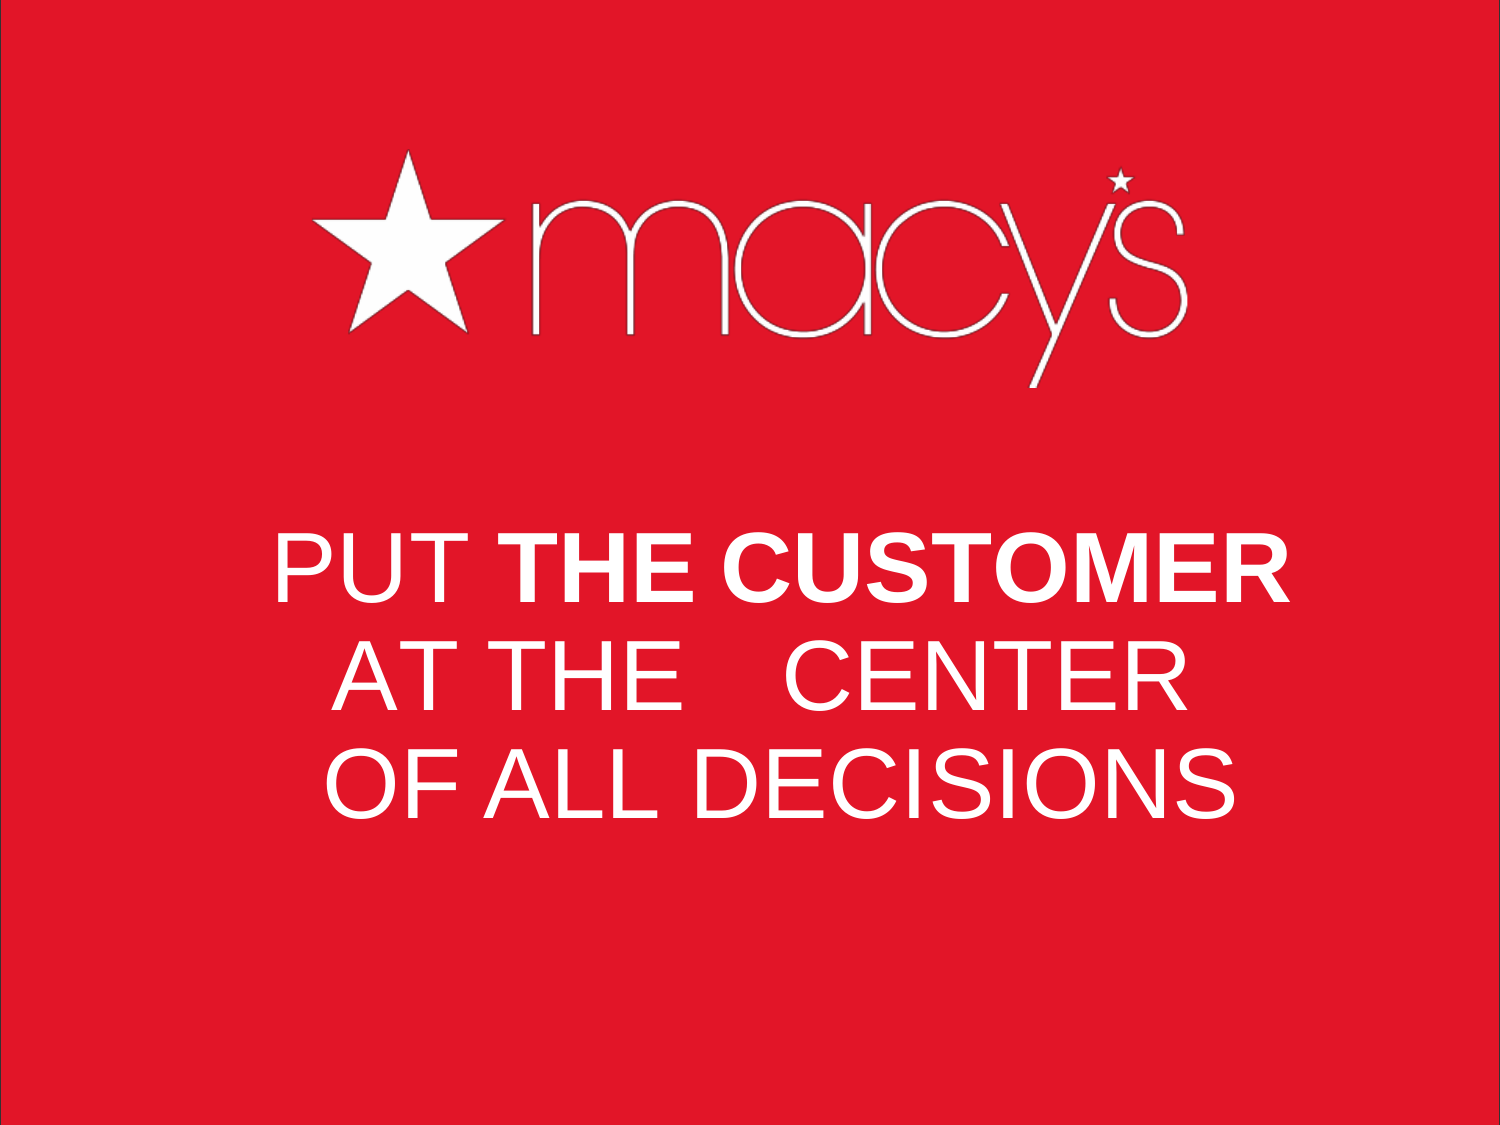

PUT THE	CUSTOMER AT THE	CENTER	OF ALL DECISIONS